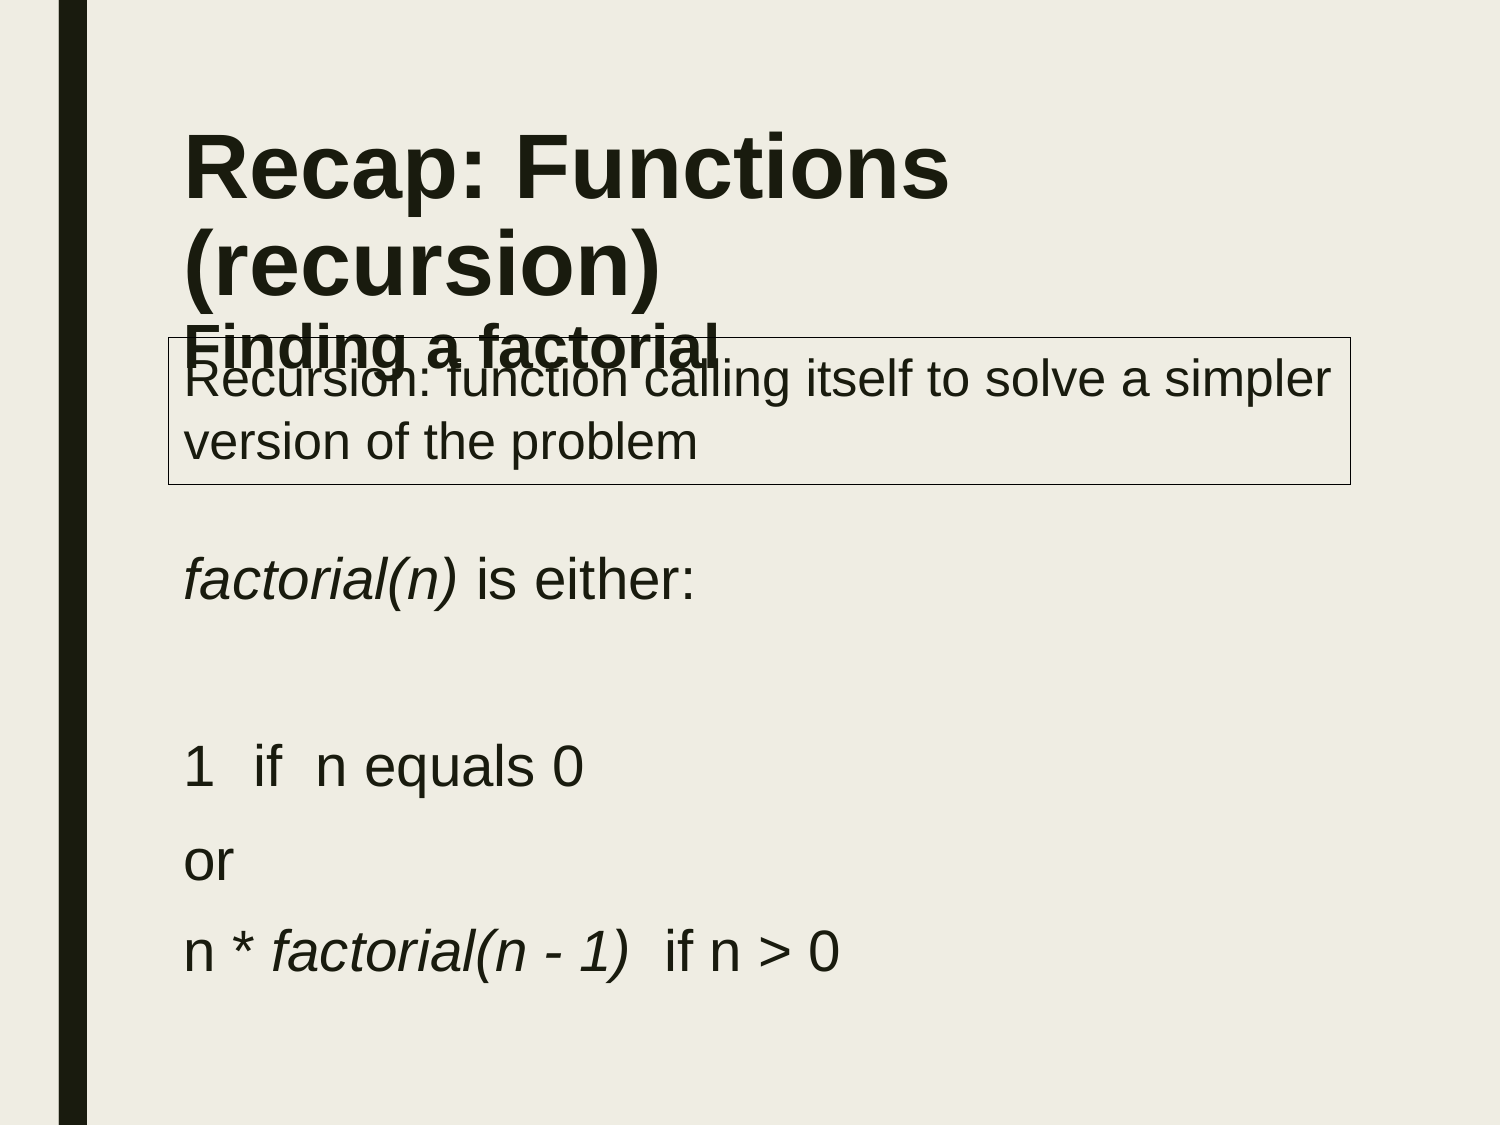

Recap: Functions (recursion)
Finding a factorial
Recursion: function calling itself to solve a simpler version of the problem
factorial(n) is either:

1    if  n equals 0
or
n * factorial(n - 1)  if n > 0